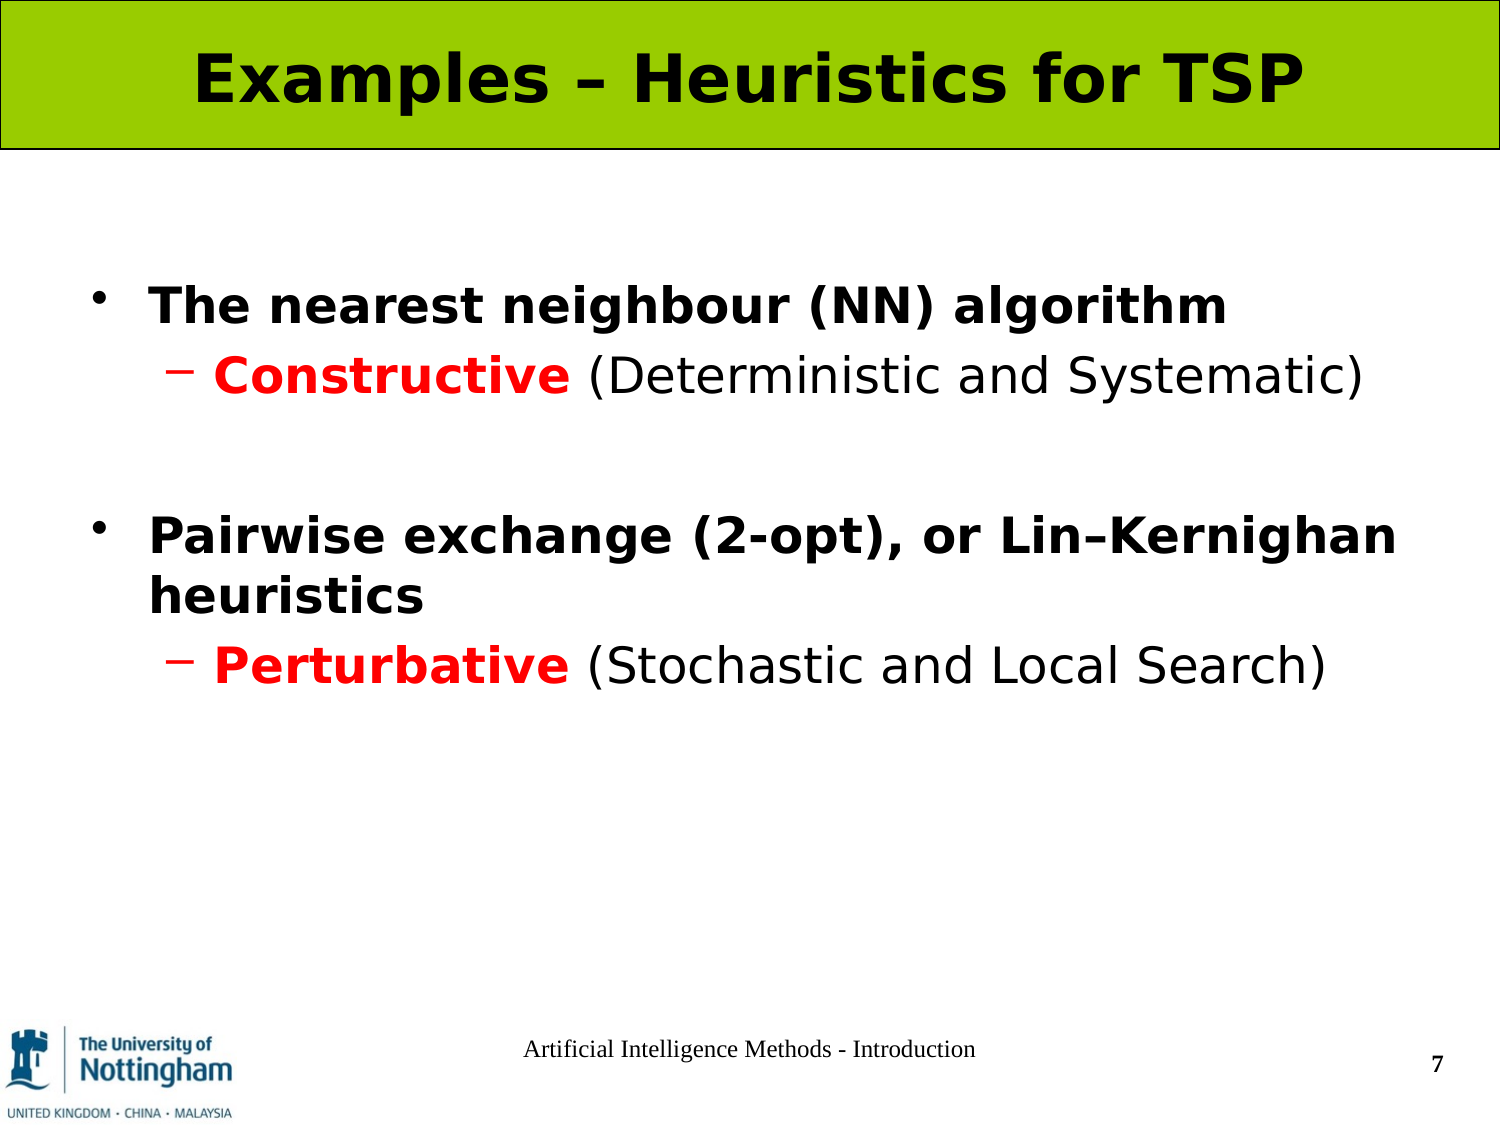

# Examples – Heuristics for TSP

The nearest neighbour (NN) algorithm
Constructive (Deterministic and Systematic)

Pairwise exchange (2-opt), or Lin–Kernighan heuristics
Perturbative (Stochastic and Local Search)

Artificial Intelligence Methods - Introduction
7